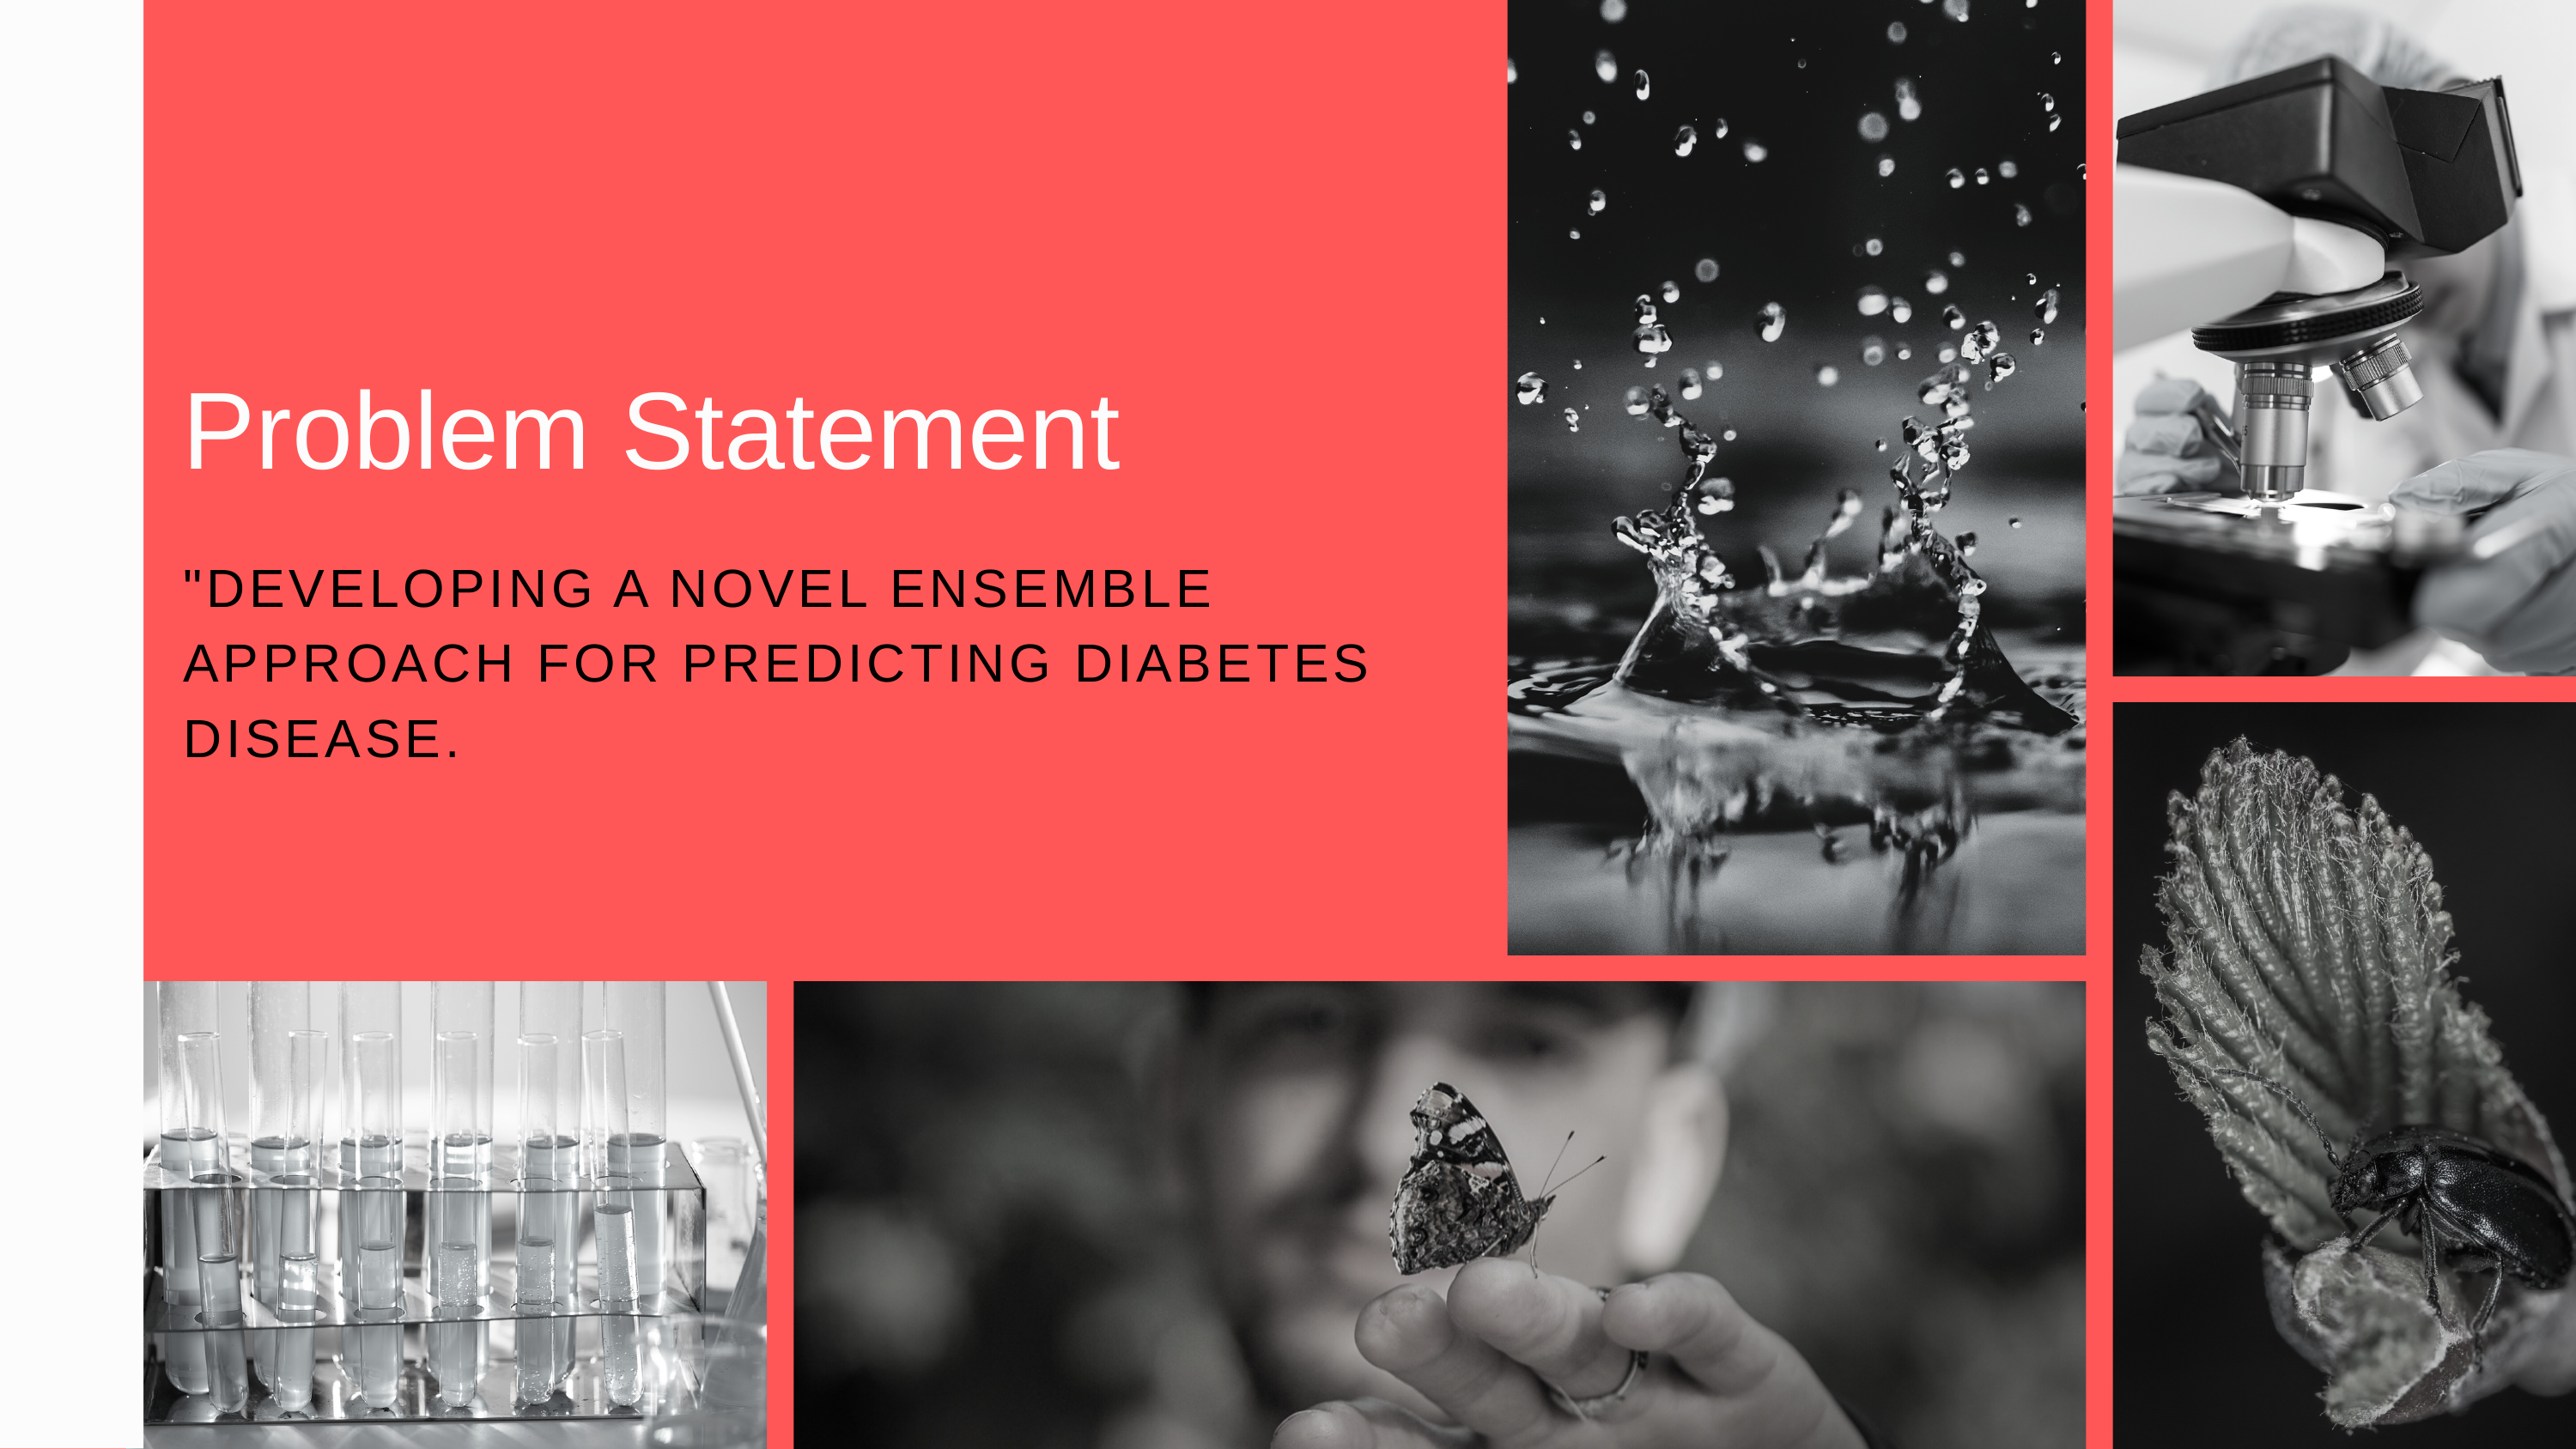

Problem Statement
"DEVELOPING A NOVEL ENSEMBLE APPROACH FOR PREDICTING DIABETES DISEASE.